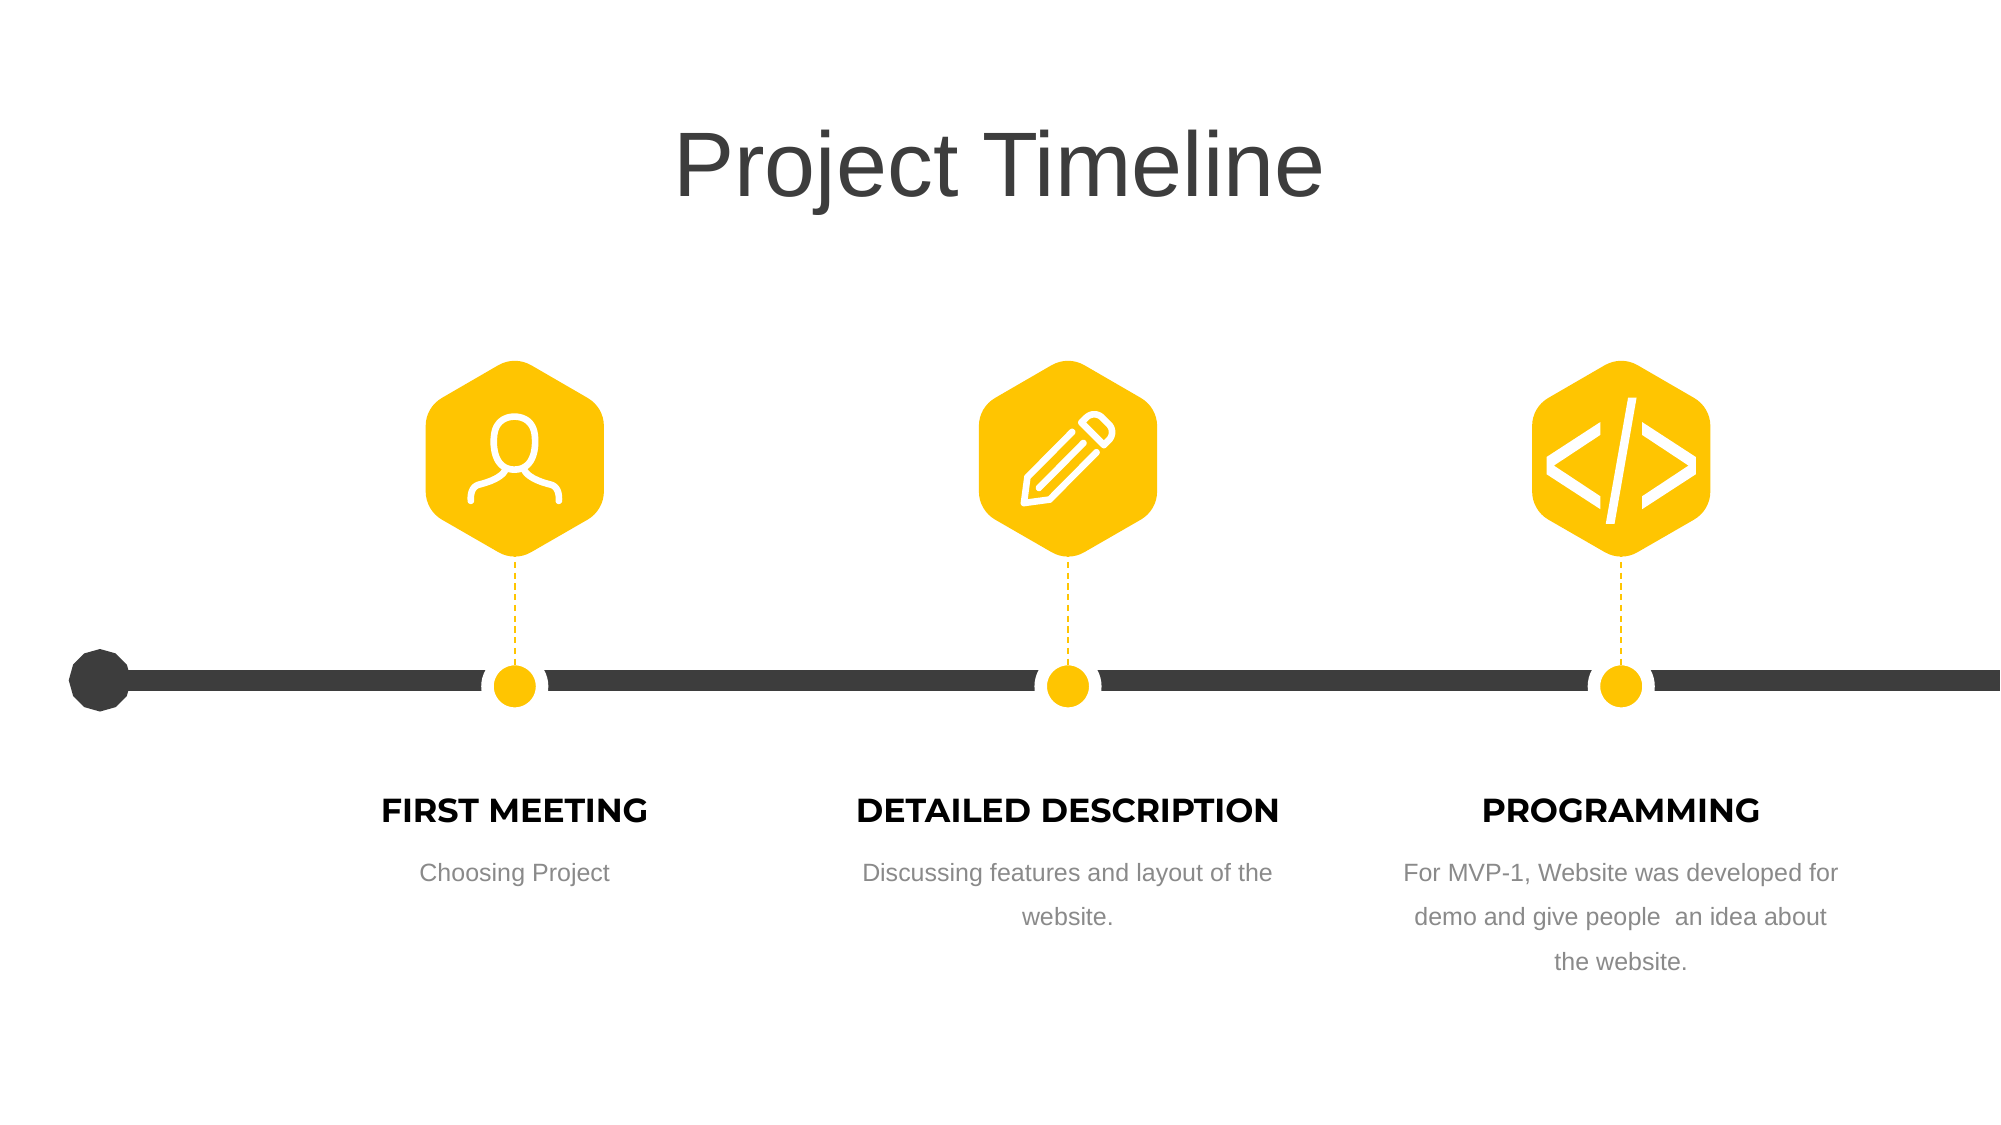

Project Timeline

</>

FIRST MEETING
Choosing Project
DETAILED DESCRIPTION
Discussing features and layout of the website.
PROGRAMMING
For MVP-1, Website was developed for demo and give people  an idea about the website.